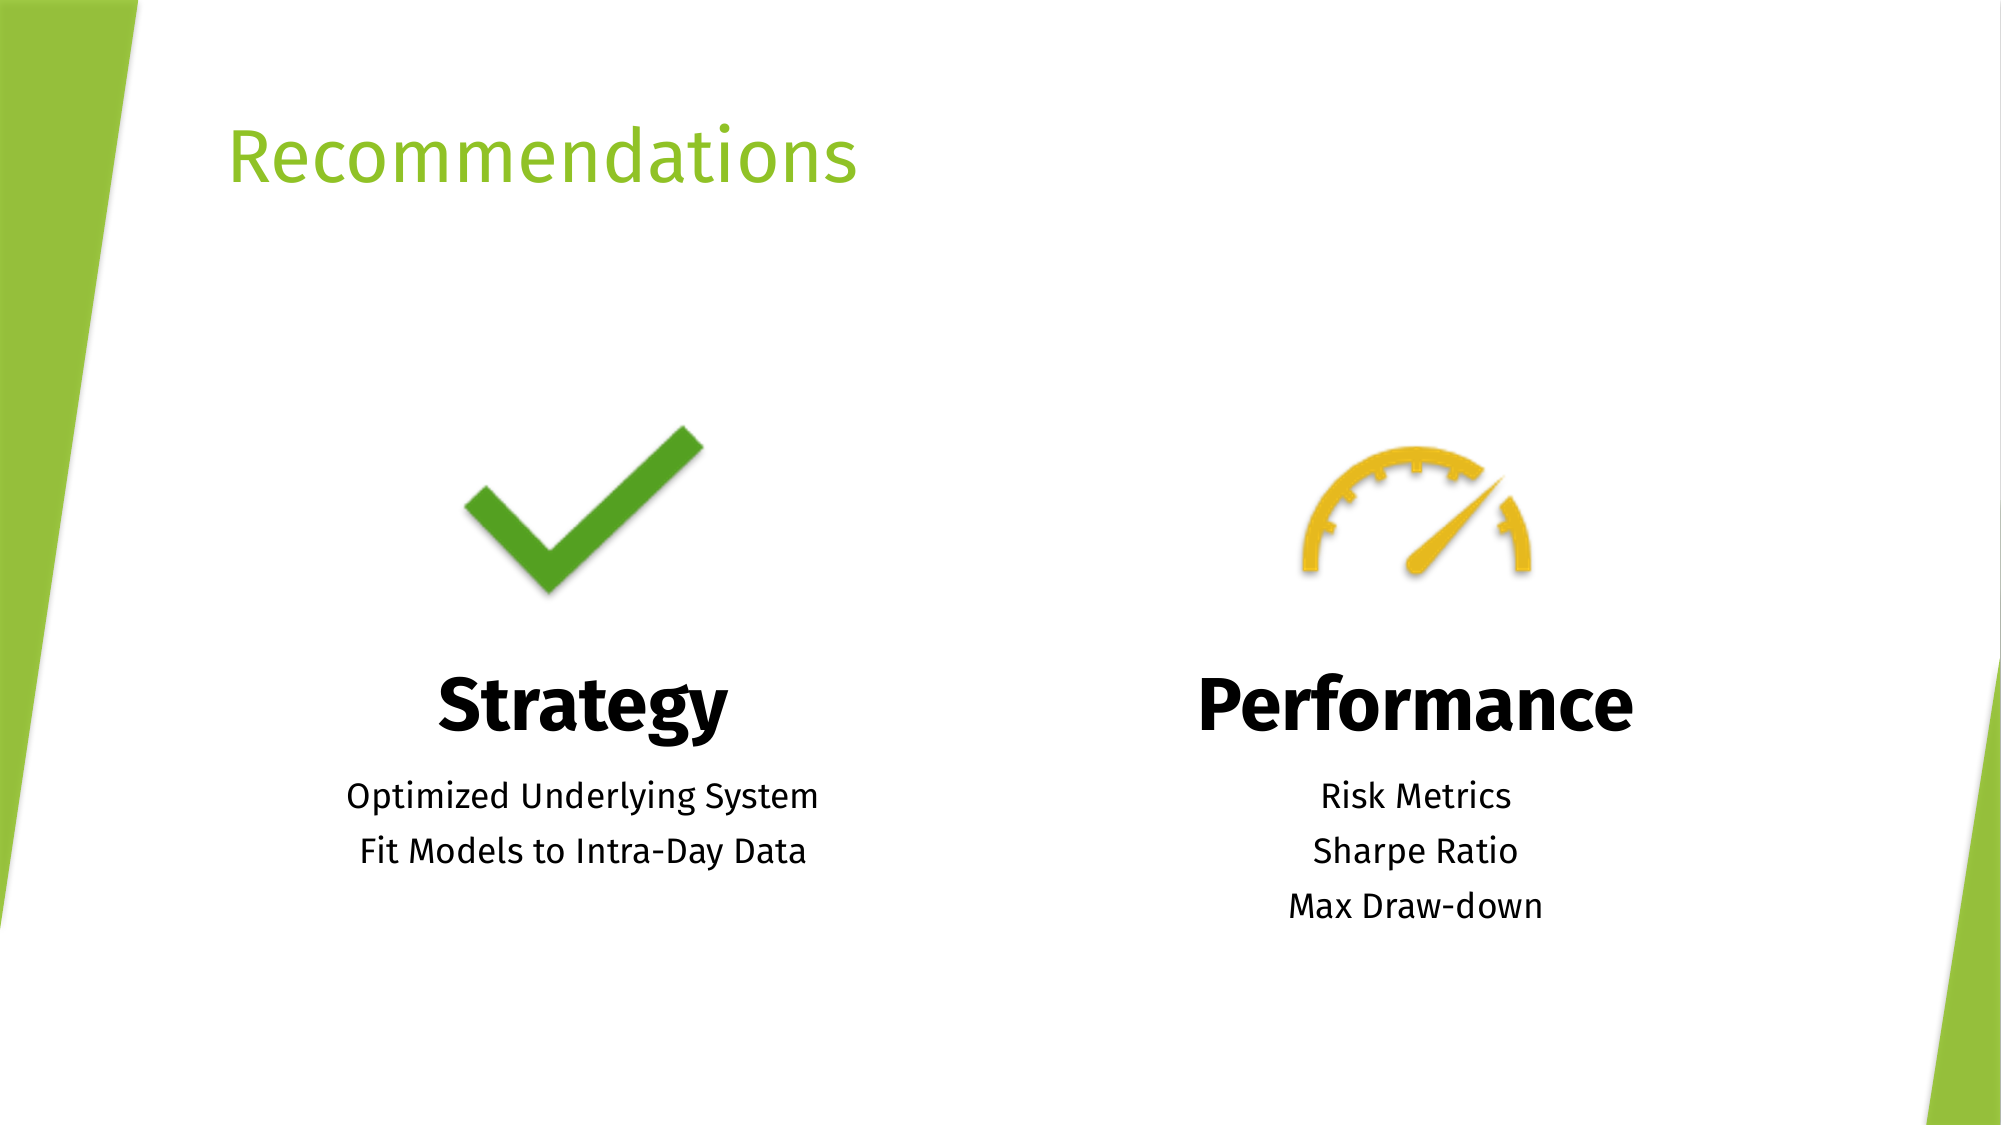

# Recommendations
Strategy
Optimized Underlying System
Fit Models to Intra-Day Data
Performance
Risk Metrics
Sharpe Ratio
Max Draw-down